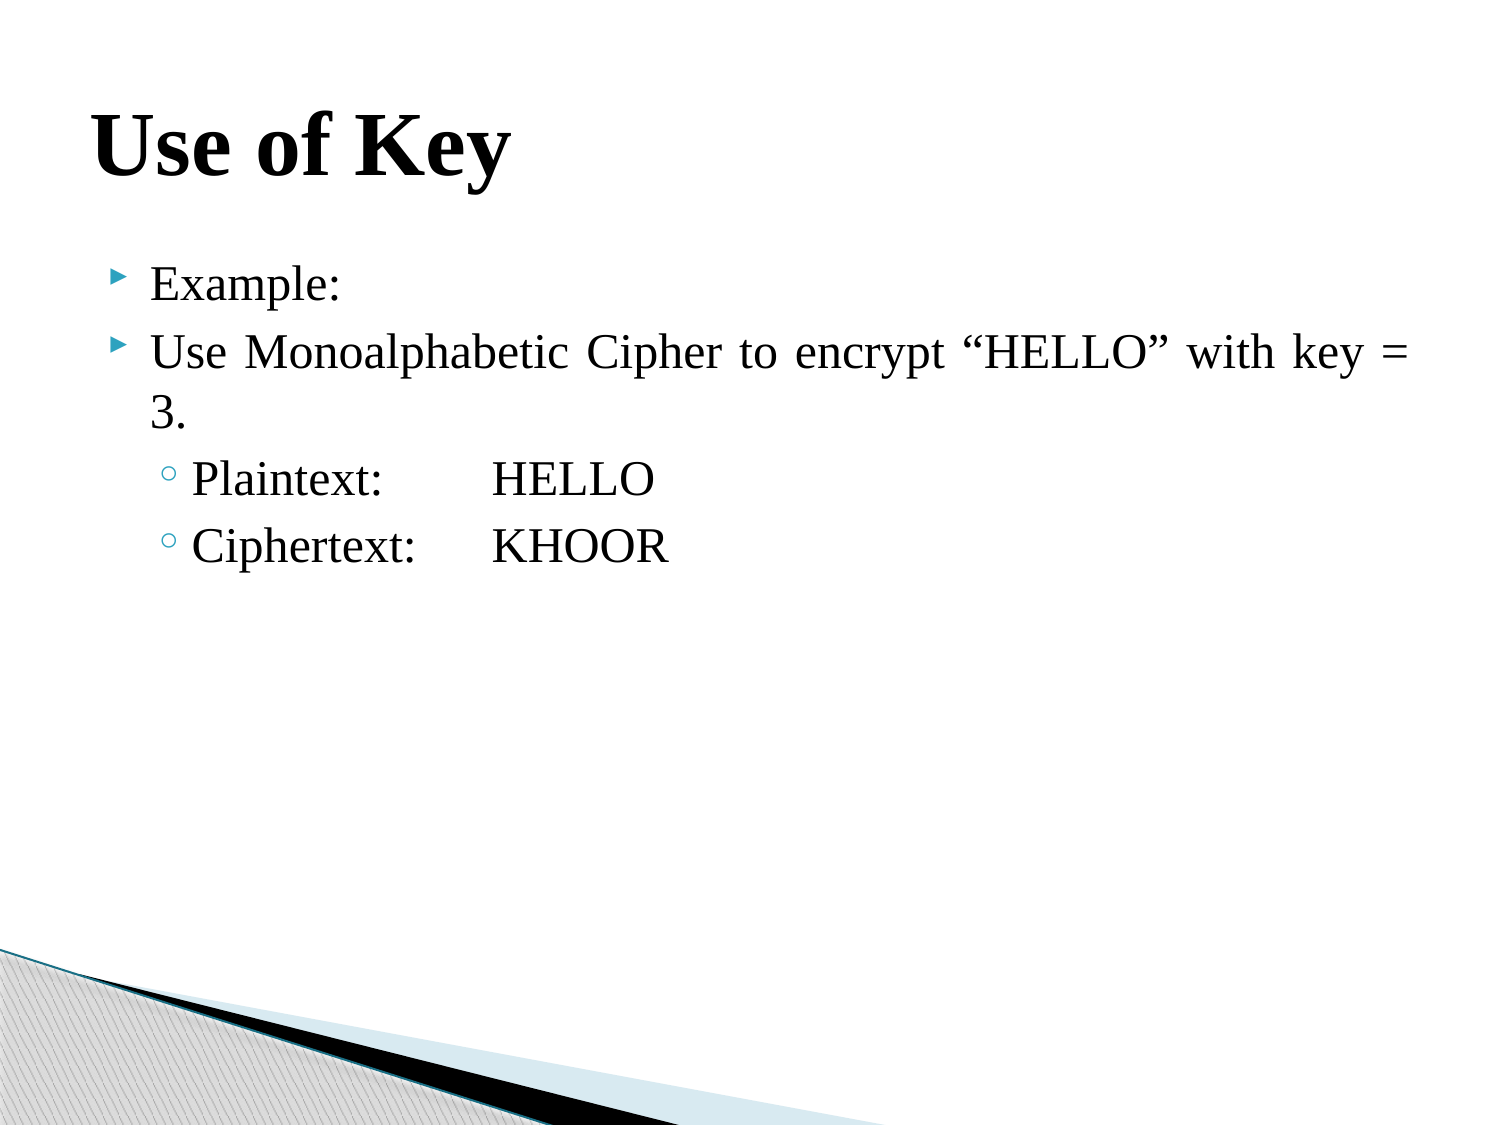

# Use of Key
Example:
Use Monoalphabetic Cipher to encrypt “HELLO” with key = 3.
Plaintext: 	HELLO
Ciphertext: 	KHOOR